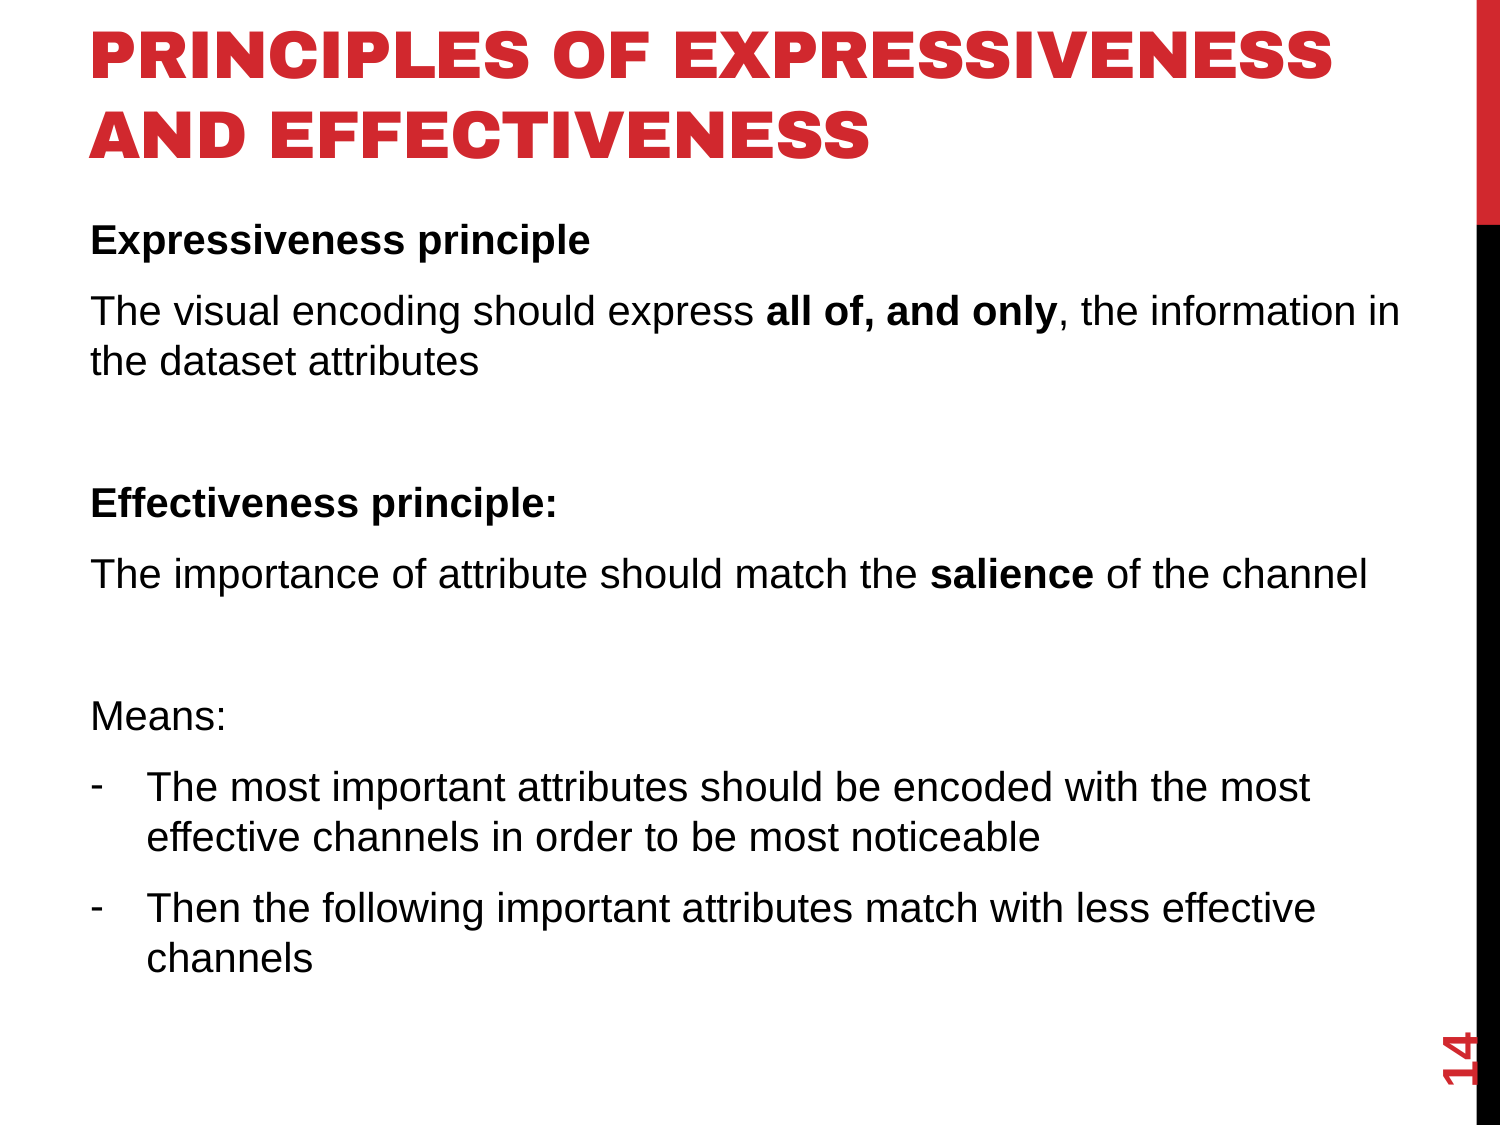

# Principles of expressiveness and effectiveness
Expressiveness principle
The visual encoding should express all of, and only, the information in the dataset attributes

Effectiveness principle:
The importance of attribute should match the salience of the channel

Means:
The most important attributes should be encoded with the most effective channels in order to be most noticeable
Then the following important attributes match with less effective channels

14